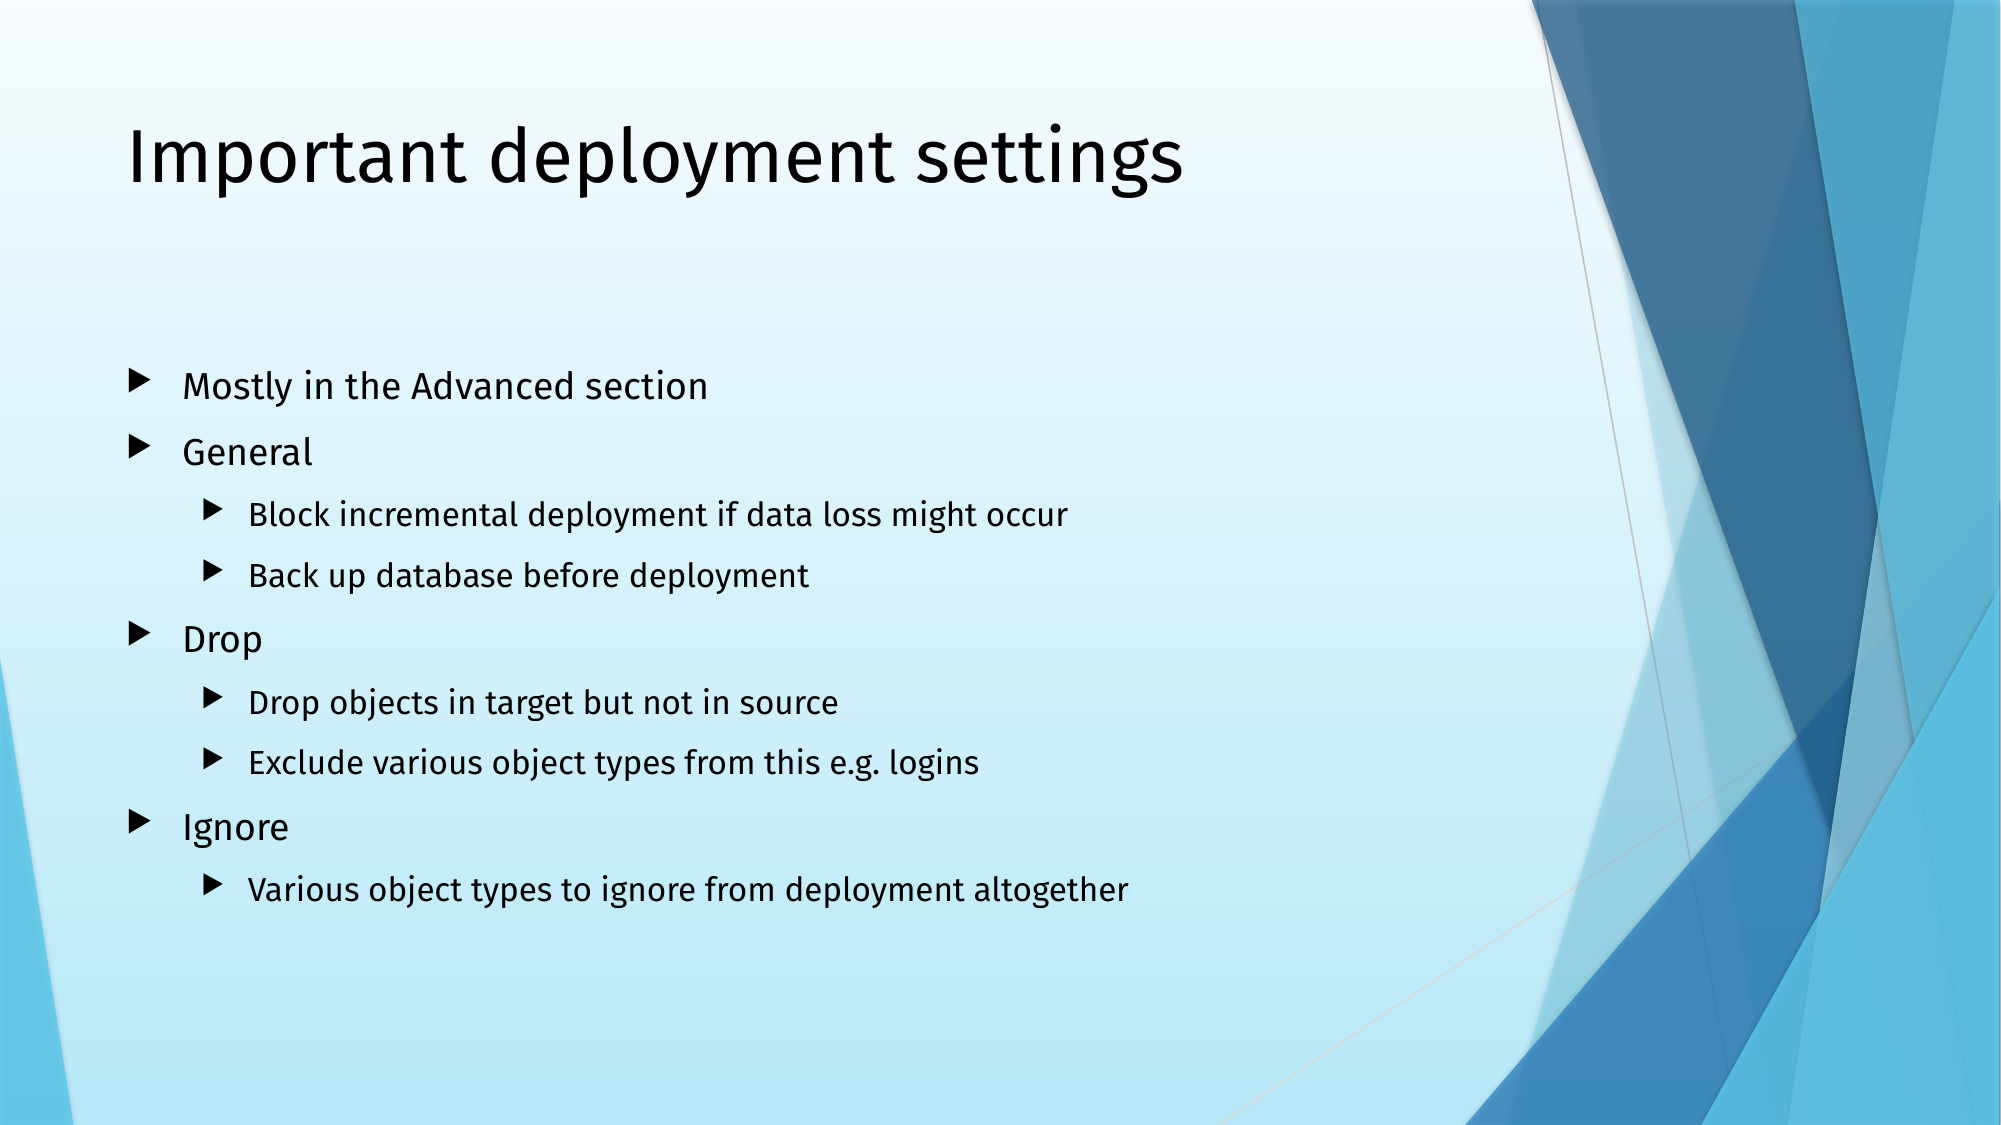

# Important deployment settings
Mostly in the Advanced section
General
Block incremental deployment if data loss might occur
Back up database before deployment
Drop
Drop objects in target but not in source
Exclude various object types from this e.g. logins
Ignore
Various object types to ignore from deployment altogether